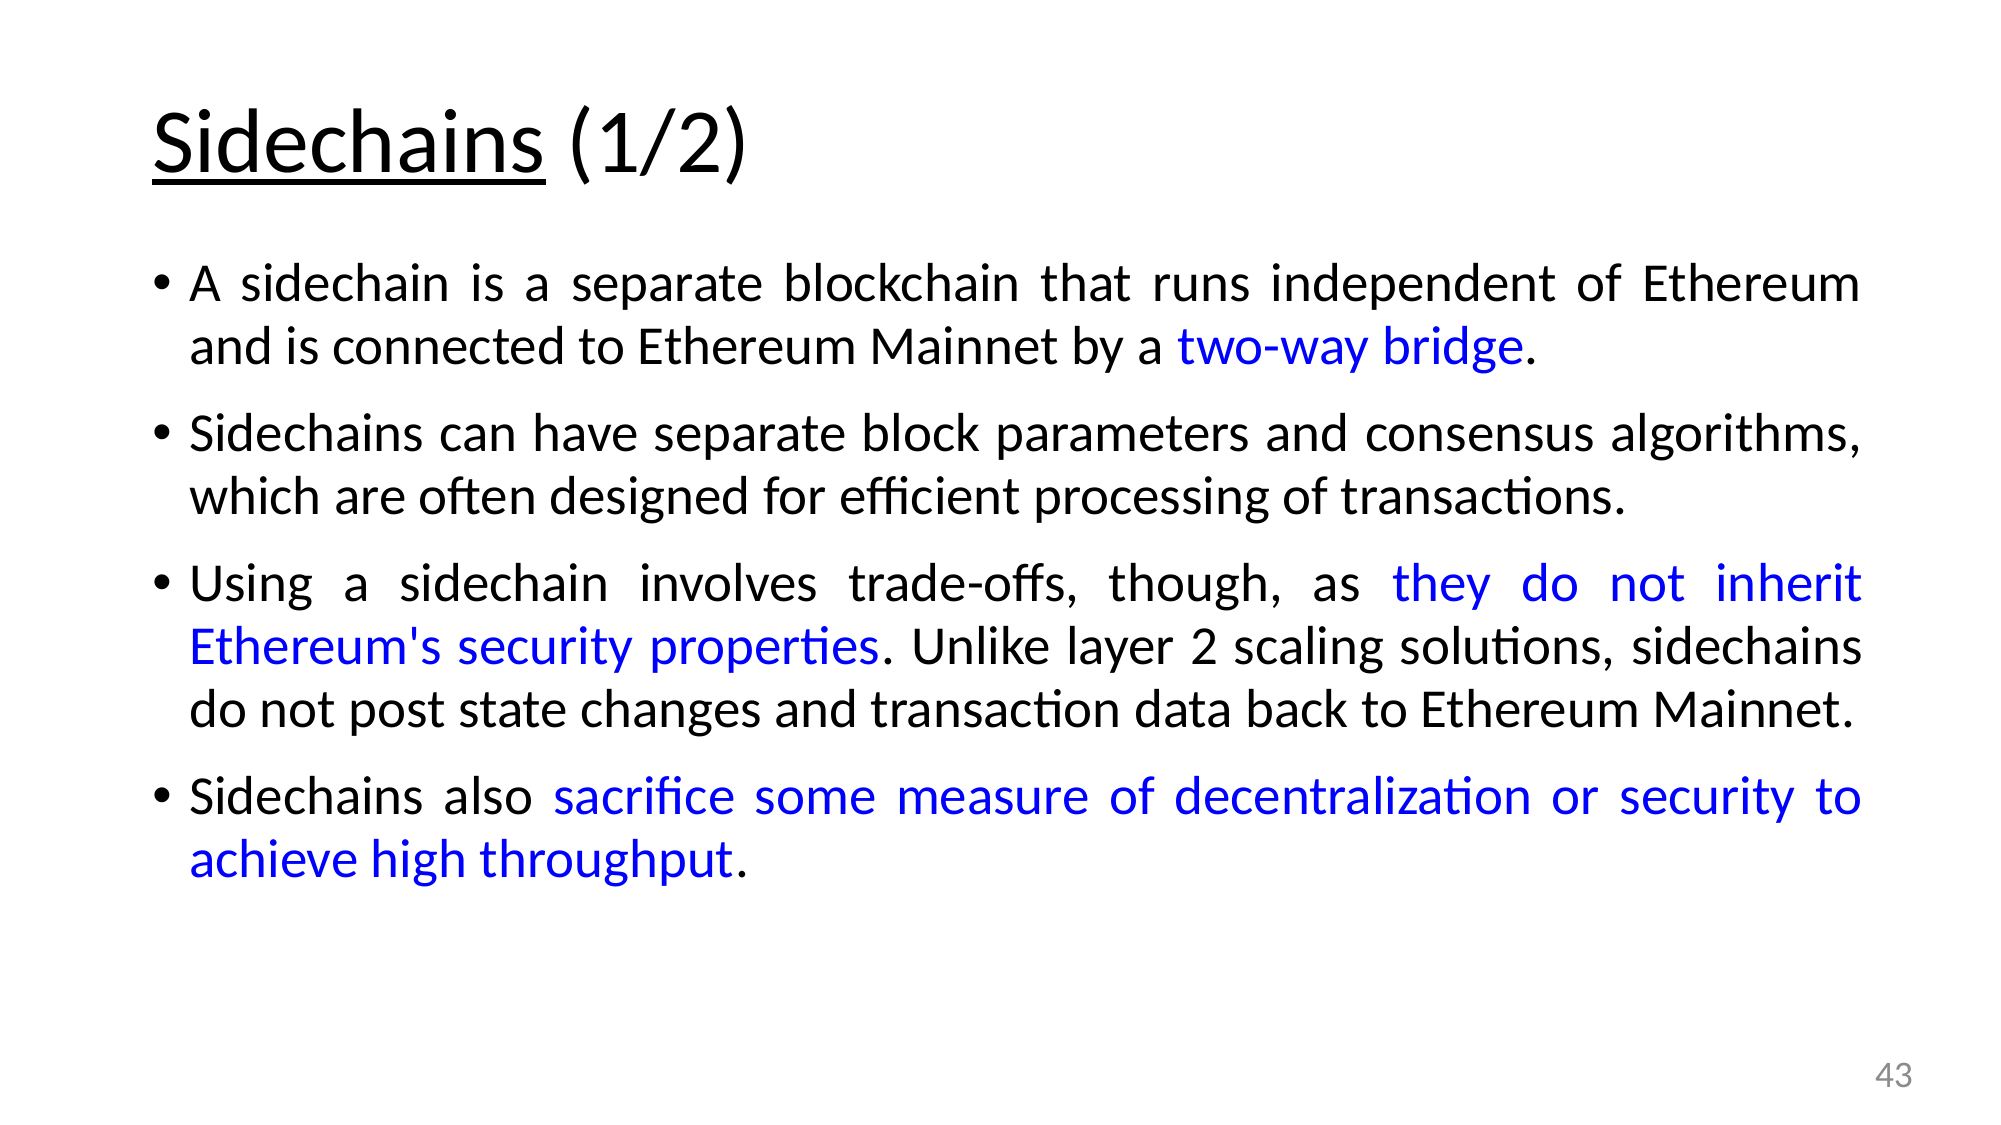

# Sidechains (1/2)
A sidechain is a separate blockchain that runs independent of Ethereum and is connected to Ethereum Mainnet by a two-way bridge.
Sidechains can have separate block parameters and consensus algorithms, which are often designed for efficient processing of transactions.
Using a sidechain involves trade-offs, though, as they do not inherit Ethereum's security properties. Unlike layer 2 scaling solutions, sidechains do not post state changes and transaction data back to Ethereum Mainnet.
Sidechains also sacrifice some measure of decentralization or security to achieve high throughput.
43